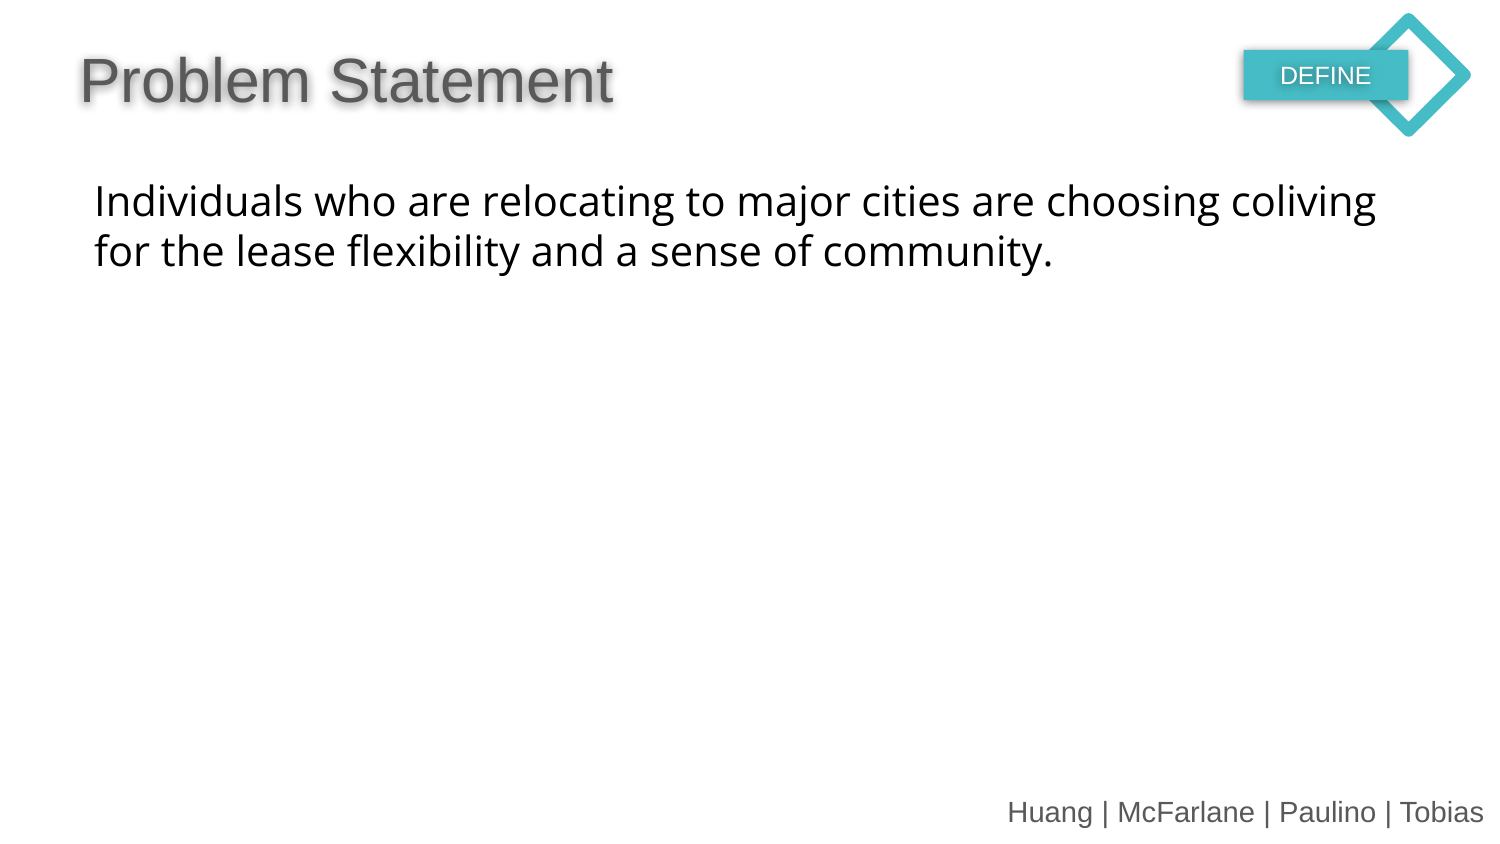

Problem Statement

DEFINE

Individuals who are relocating to major cities are choosing coliving for the lease flexibility and a sense of community.

Huang | McFarlane | Paulino | Tobias